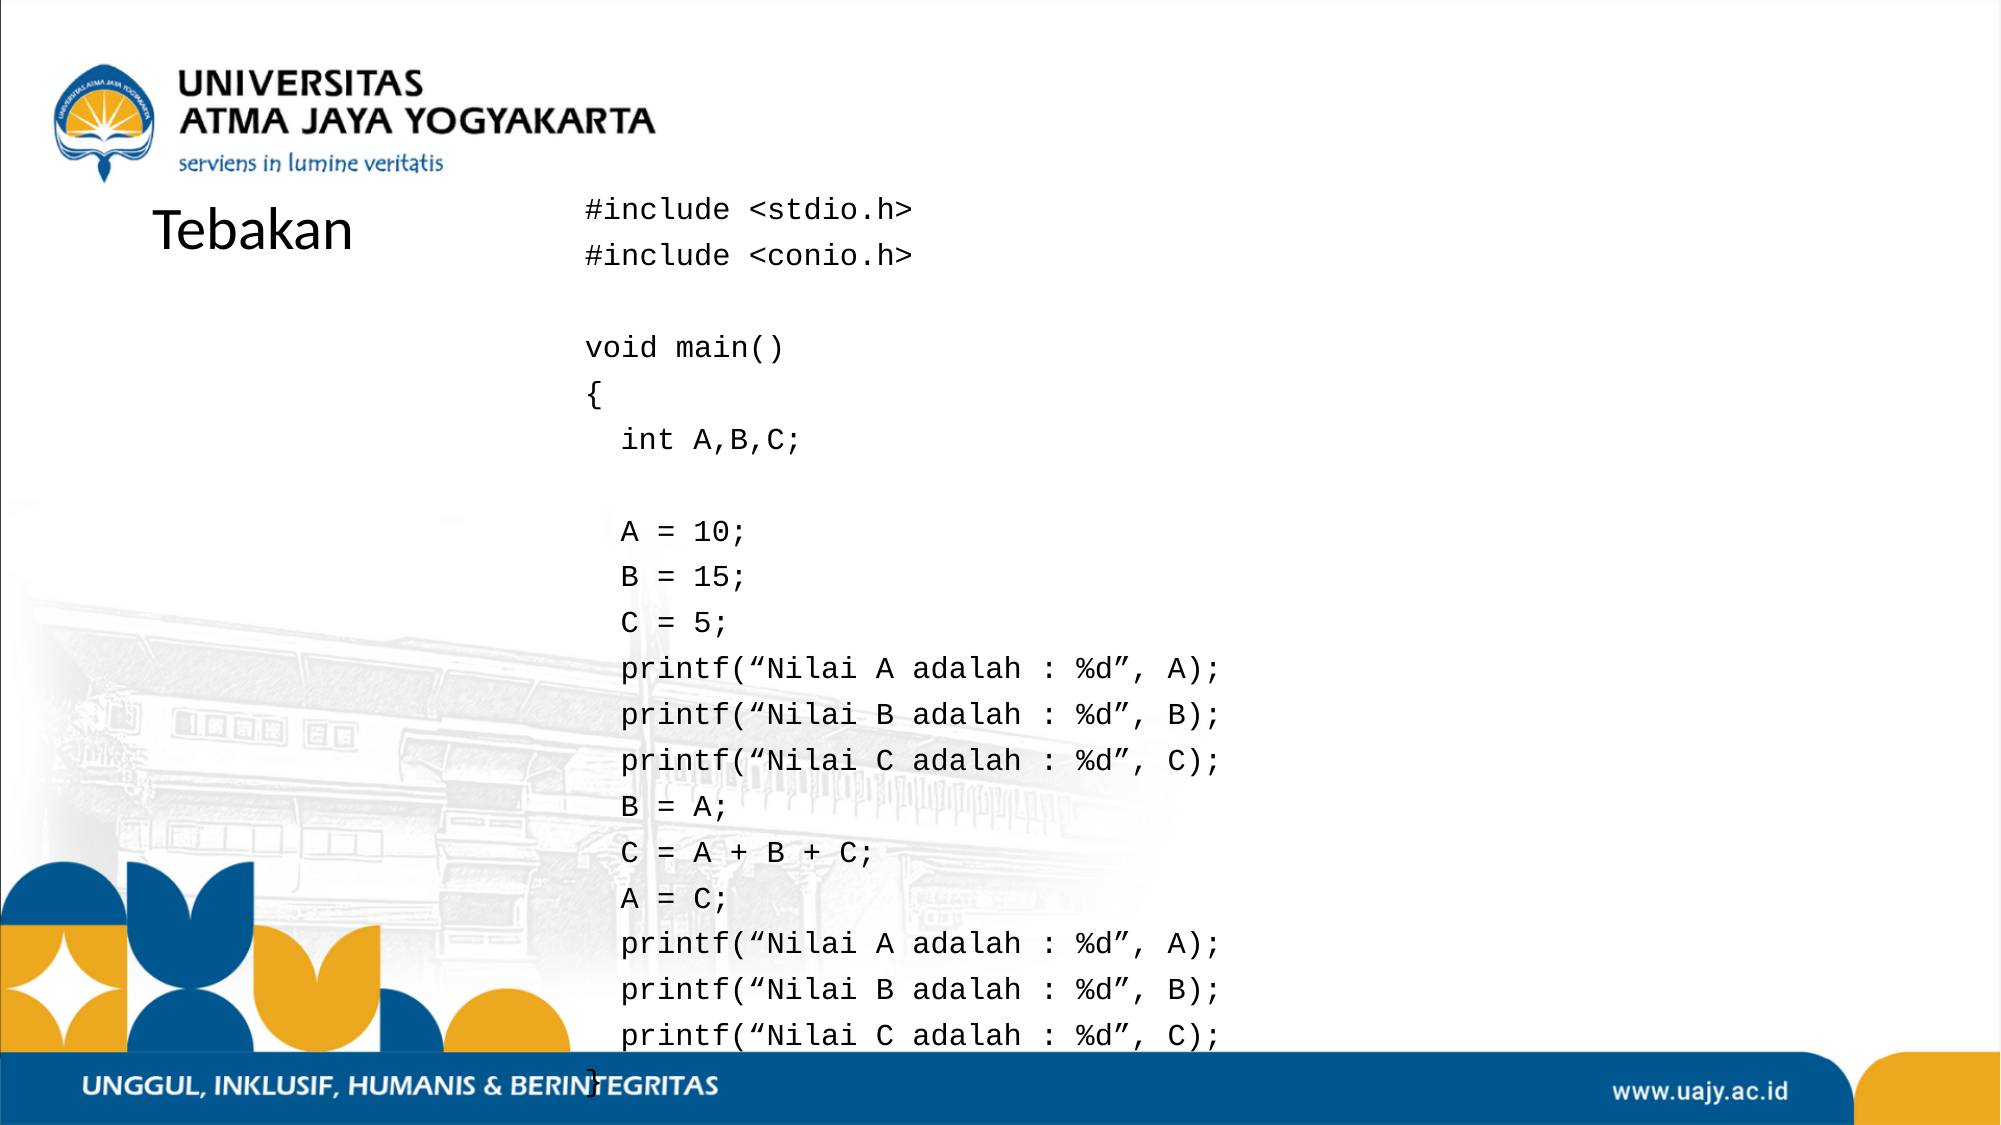

# Tebakan
#include <stdio.h>
#include <conio.h>

void main()
{
	int A,B,C;

	A = 10;
	B = 15;
	C = 5;
	printf(“Nilai A adalah : %d”, A);
	printf(“Nilai B adalah : %d”, B);
	printf(“Nilai C adalah : %d”, C);
	B = A;
	C = A + B + C;
	A = C;
	printf(“Nilai A adalah : %d”, A);
	printf(“Nilai B adalah : %d”, B);
	printf(“Nilai C adalah : %d”, C);
}